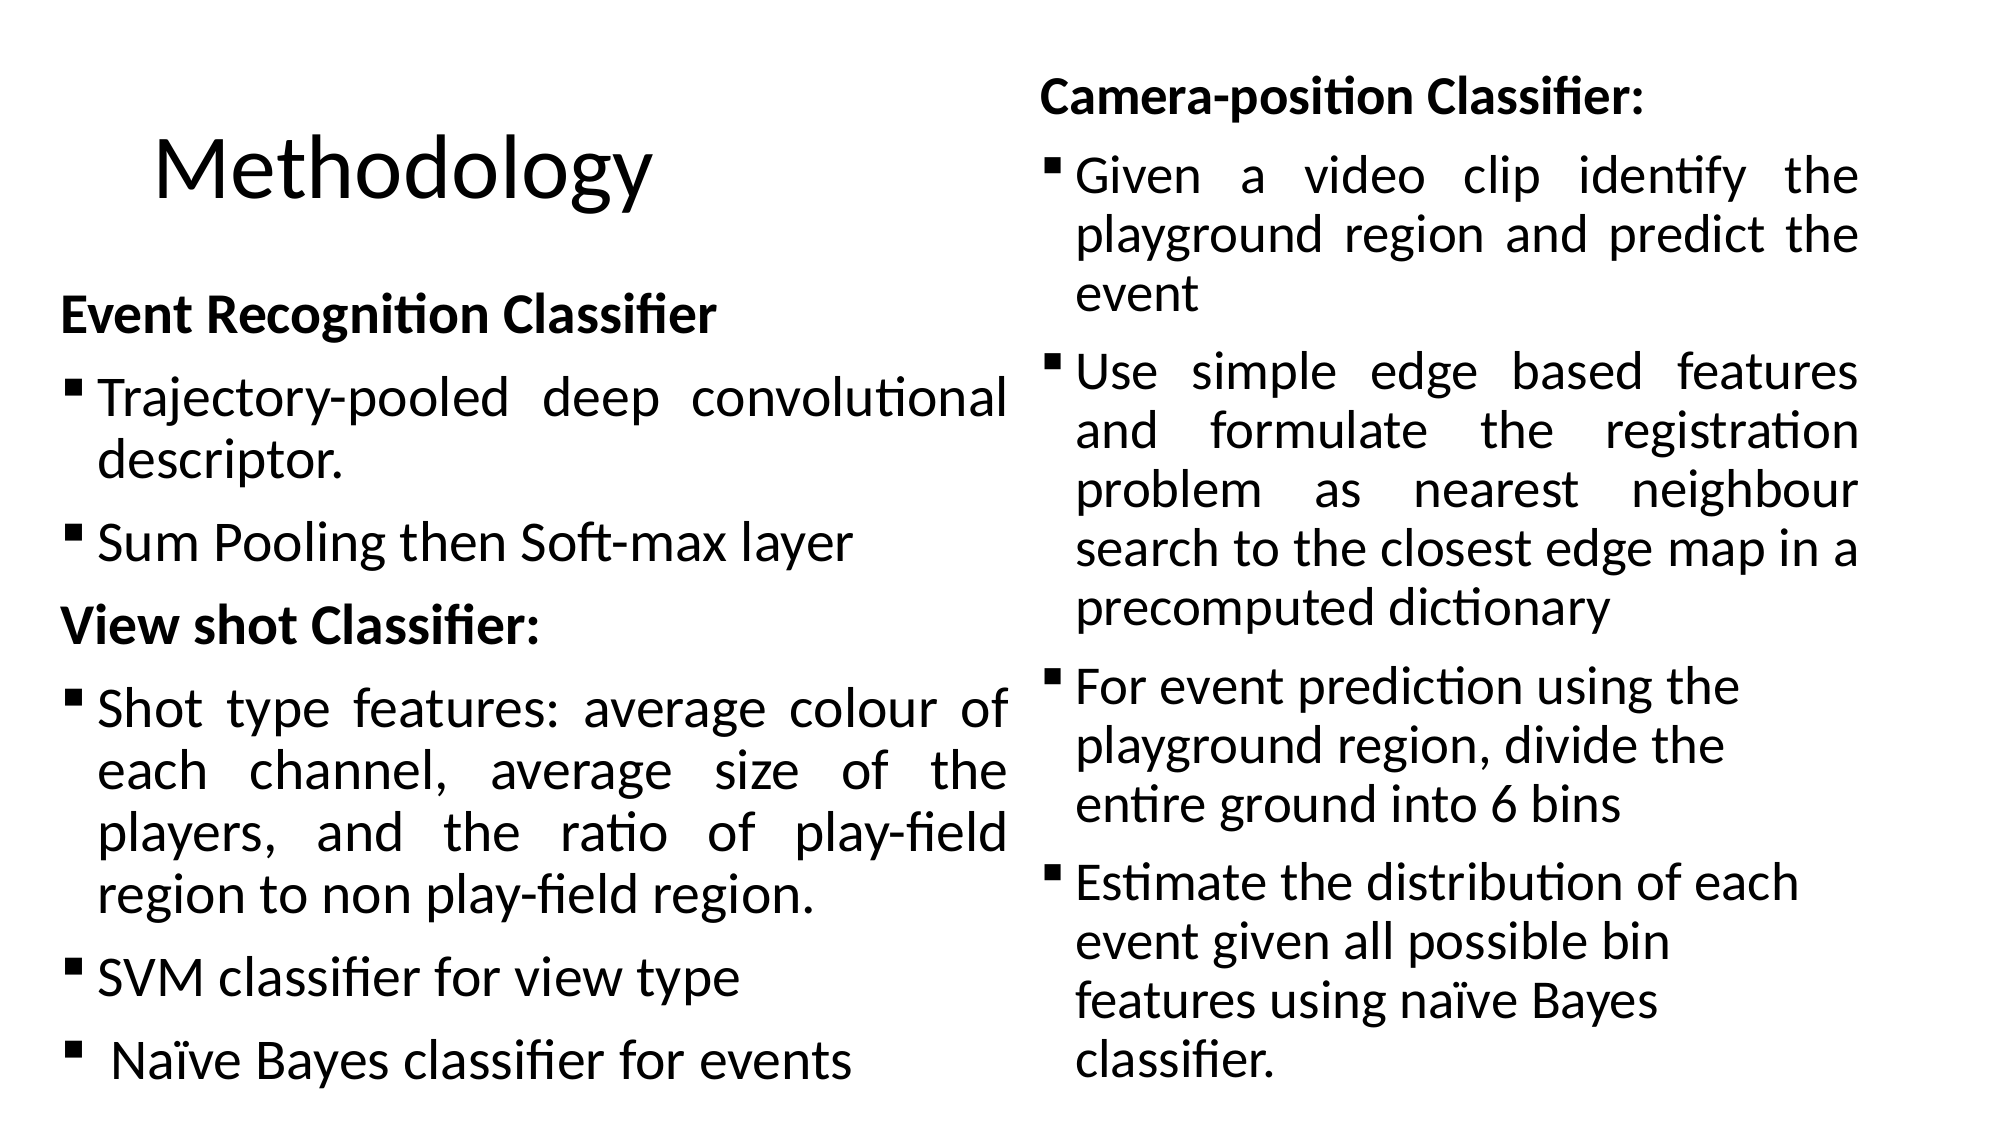

# Methodology
Camera-position Classifier:
Given a video clip identify the playground region and predict the event
Use simple edge based features and formulate the registration problem as nearest neighbour search to the closest edge map in a precomputed dictionary
For event prediction using the playground region, divide the entire ground into 6 bins
Estimate the distribution of each event given all possible bin features using naïve Bayes classifier.

Event Recognition Classifier
Trajectory-pooled deep convolutional descriptor.
Sum Pooling then Soft-max layer
View shot Classifier:
Shot type features: average colour of each channel, average size of the players, and the ratio of play-field region to non play-field region.
SVM classifier for view type
 Naïve Bayes classifier for events